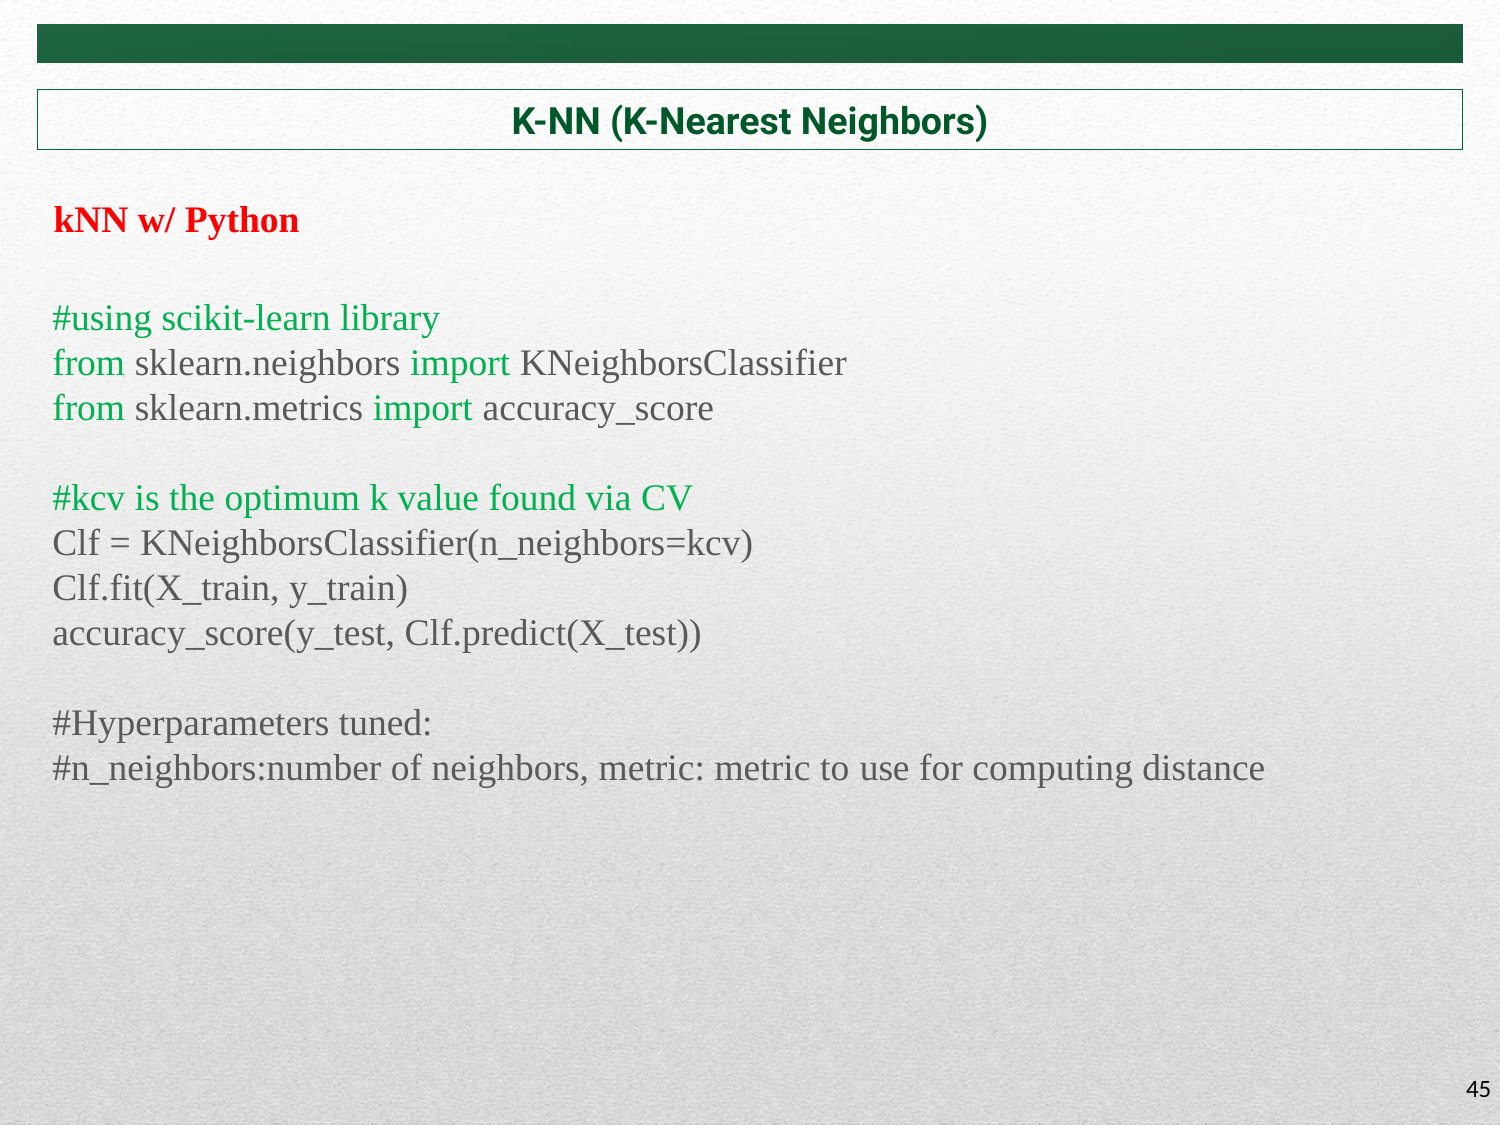

# K-NN (K-Nearest Neighbors)
kNN w/ Python
#using scikit-learn library
from sklearn.neighbors import KNeighborsClassifier
from sklearn.metrics import accuracy_score

#kcv is the optimum k value found via CV
Clf = KNeighborsClassifier(n_neighbors=kcv)
Clf.fit(X_train, y_train)
accuracy_score(y_test, Clf.predict(X_test))

#Hyperparameters tuned:
#n_neighbors:number of neighbors, metric: metric to use for computing distance
45